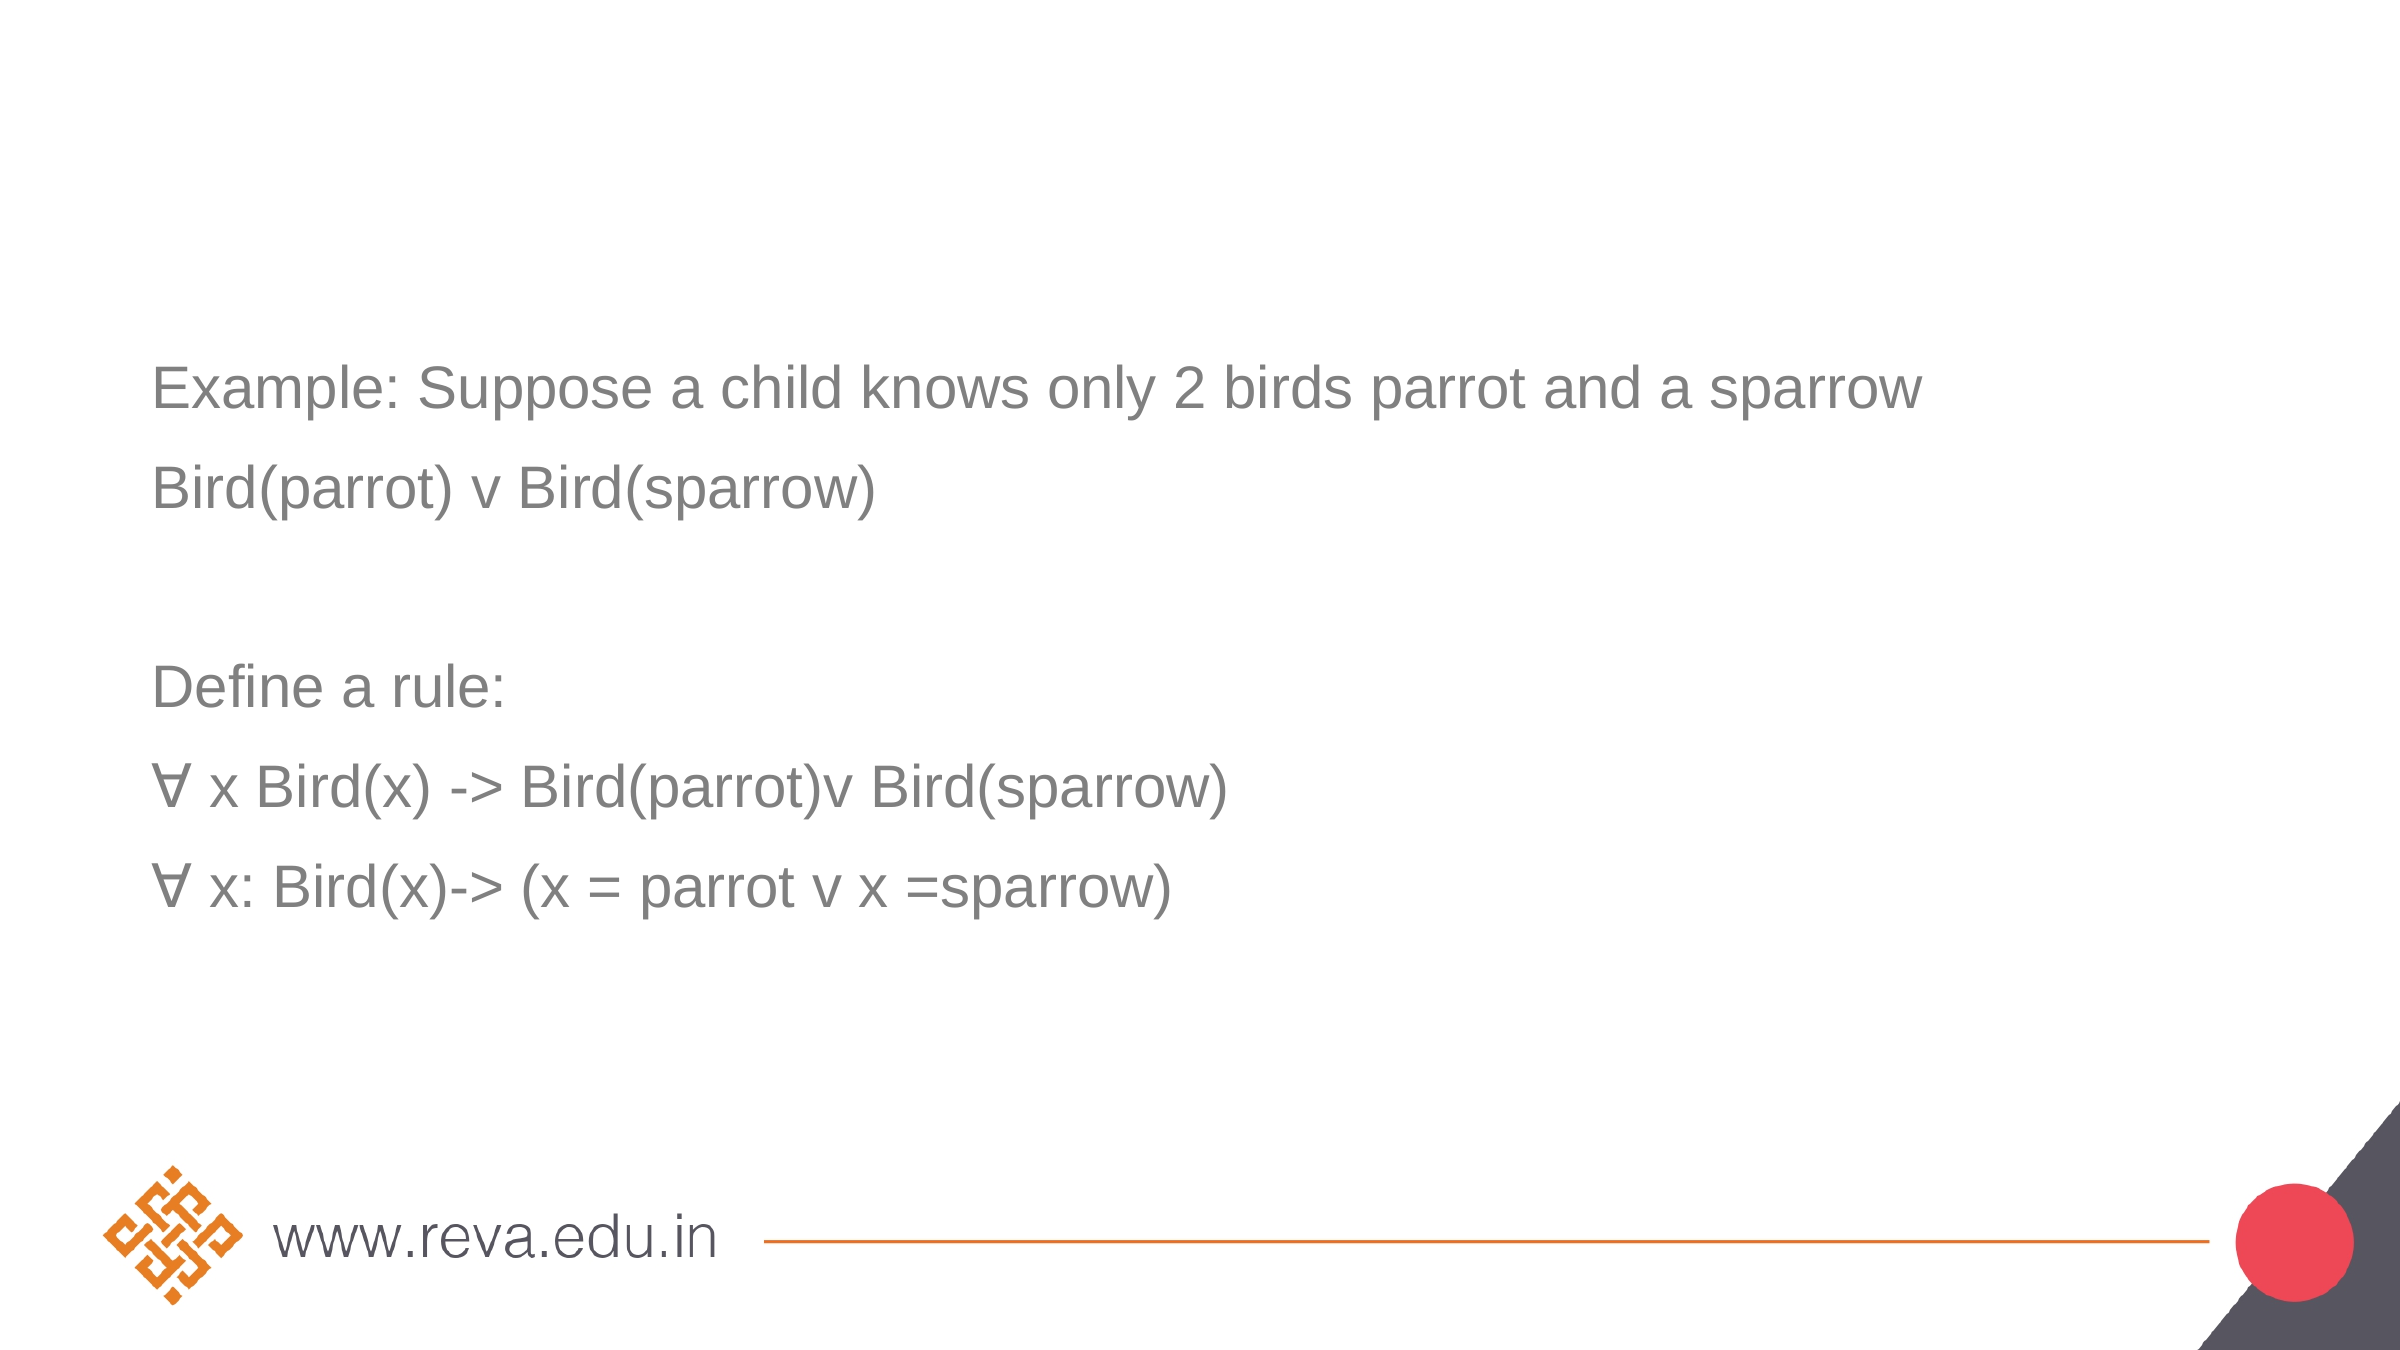

#
Example: Suppose a child knows only 2 birds parrot and a sparrow
Bird(parrot) v Bird(sparrow)

Define a rule:
∀ x Bird(x) -> Bird(parrot)v Bird(sparrow)
∀ x: Bird(x)-> (x = parrot v x =sparrow)